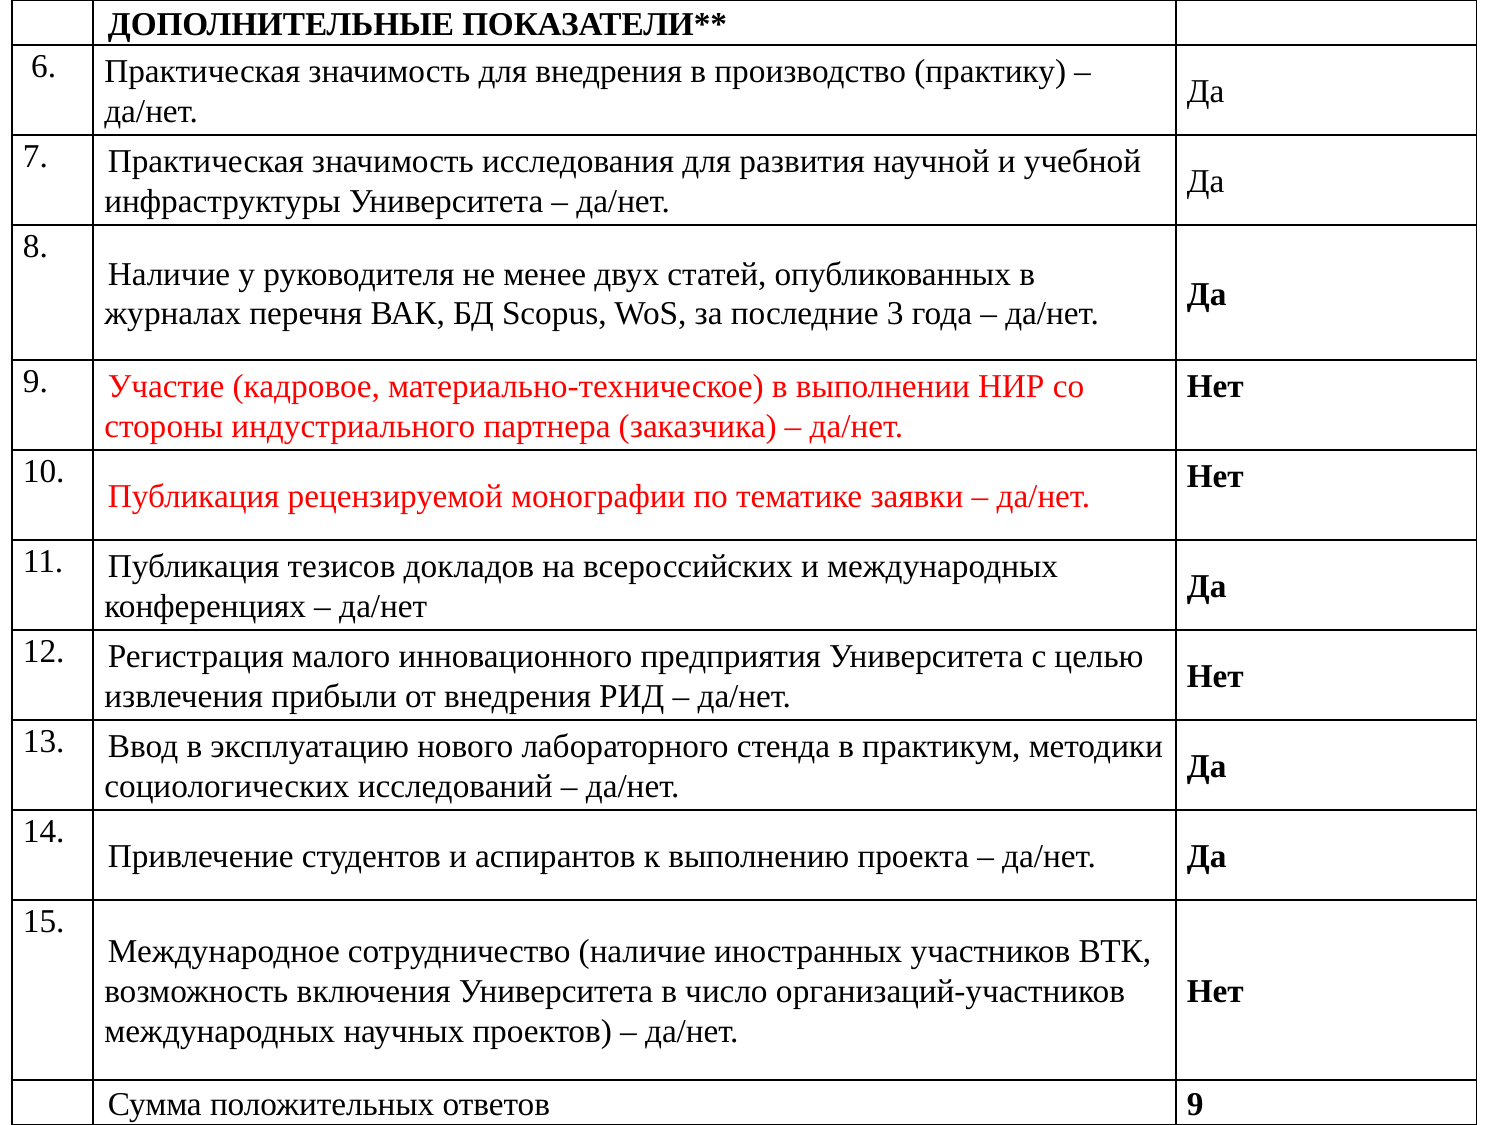

|  | ДОПОЛНИТЕЛЬНЫЕ ПОКАЗАТЕЛИ\*\* |  |
| --- | --- | --- |
| 6. | Практическая значимость для внедрения в производство (практику) – да/нет. | Да |
| 7. | Практическая значимость исследования для развития научной и учебной инфраструктуры Университета – да/нет. | Да |
| 8. | Наличие у руководителя не менее двух статей, опубликованных в журналах перечня ВАК, БД Scopus, WoS, за последние 3 года – да/нет. | Да |
| 9. | Участие (кадровое, материально-техническое) в выполнении НИР со стороны индустриального партнера (заказчика) – да/нет. | Нет |
| 10. | Публикация рецензируемой монографии по тематике заявки – да/нет. | Нет |
| 11. | Публикация тезисов докладов на всероссийских и международных конференциях – да/нет | Да |
| 12. | Регистрация малого инновационного предприятия Университета с целью извлечения прибыли от внедрения РИД – да/нет. | Нет |
| 13. | Ввод в эксплуатацию нового лабораторного стенда в практикум, методики социологических исследований – да/нет. | Да |
| 14. | Привлечение студентов и аспирантов к выполнению проекта – да/нет. | Да |
| 15. | Международное сотрудничество (наличие иностранных участников ВТК, возможность включения Университета в число организаций-участников международных научных проектов) – да/нет. | Нет |
|  | Сумма положительных ответов | 9 |